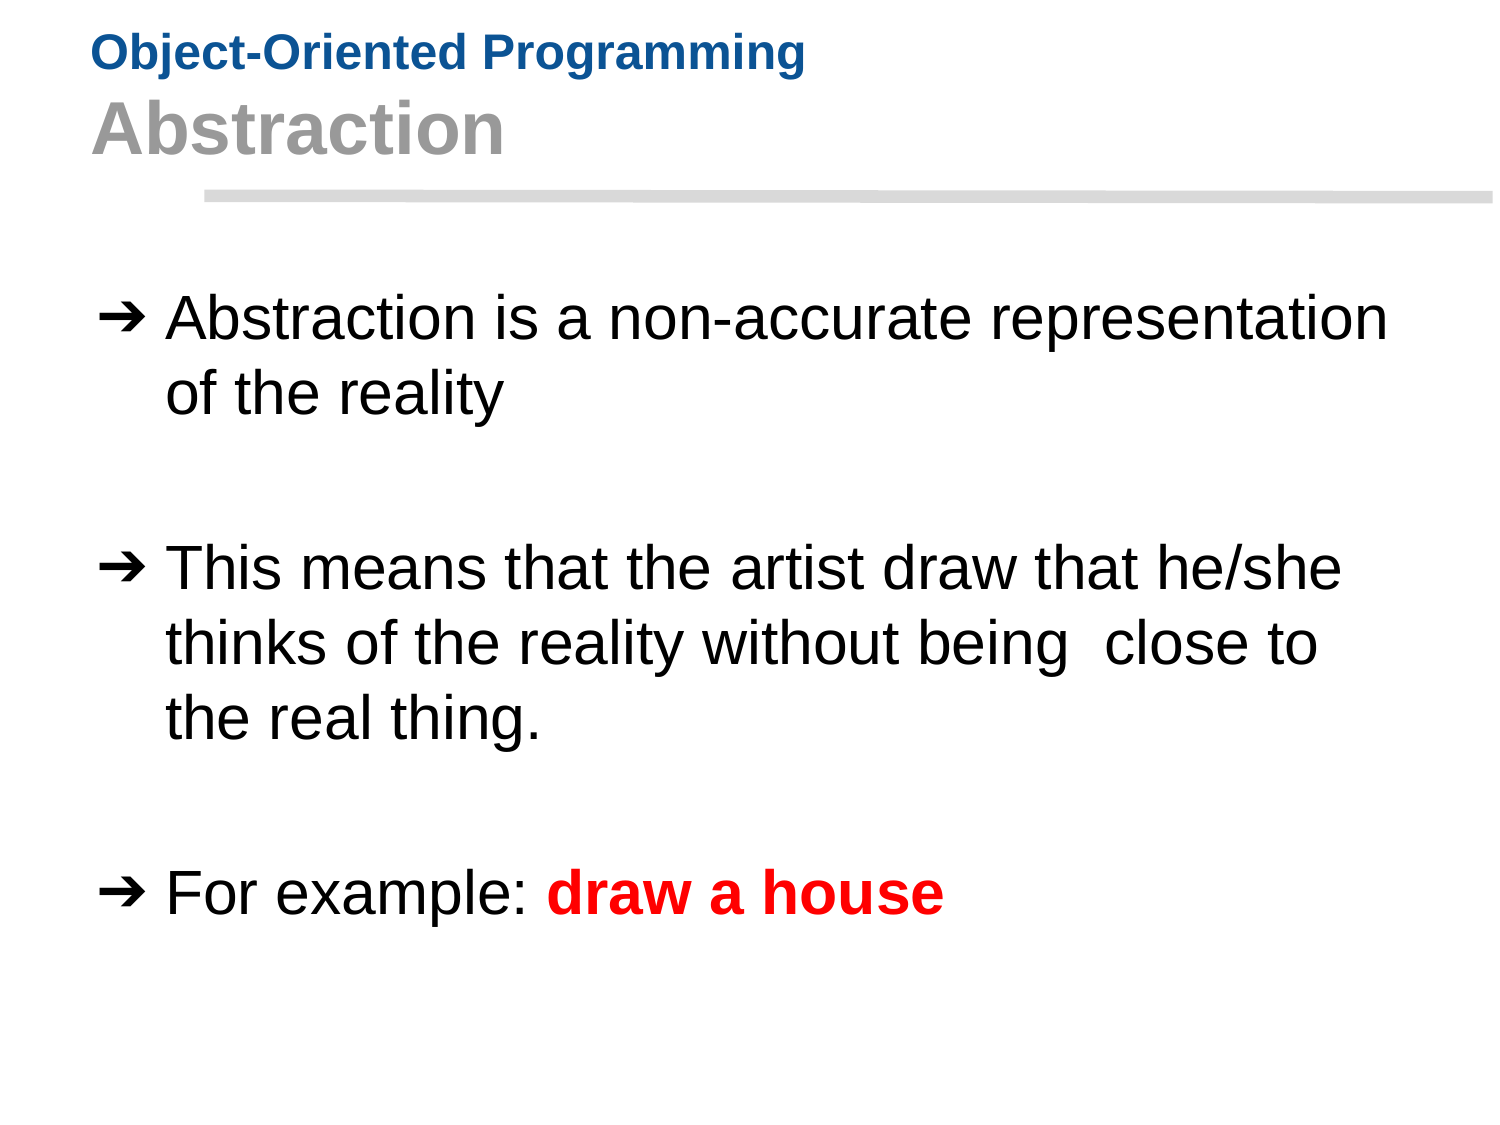

# Object-Oriented Programming Abstraction
Abstraction is a non-accurate representation of the reality

This means that the artist draw that he/she thinks of the reality without being  close to the real thing.

For example: draw a house